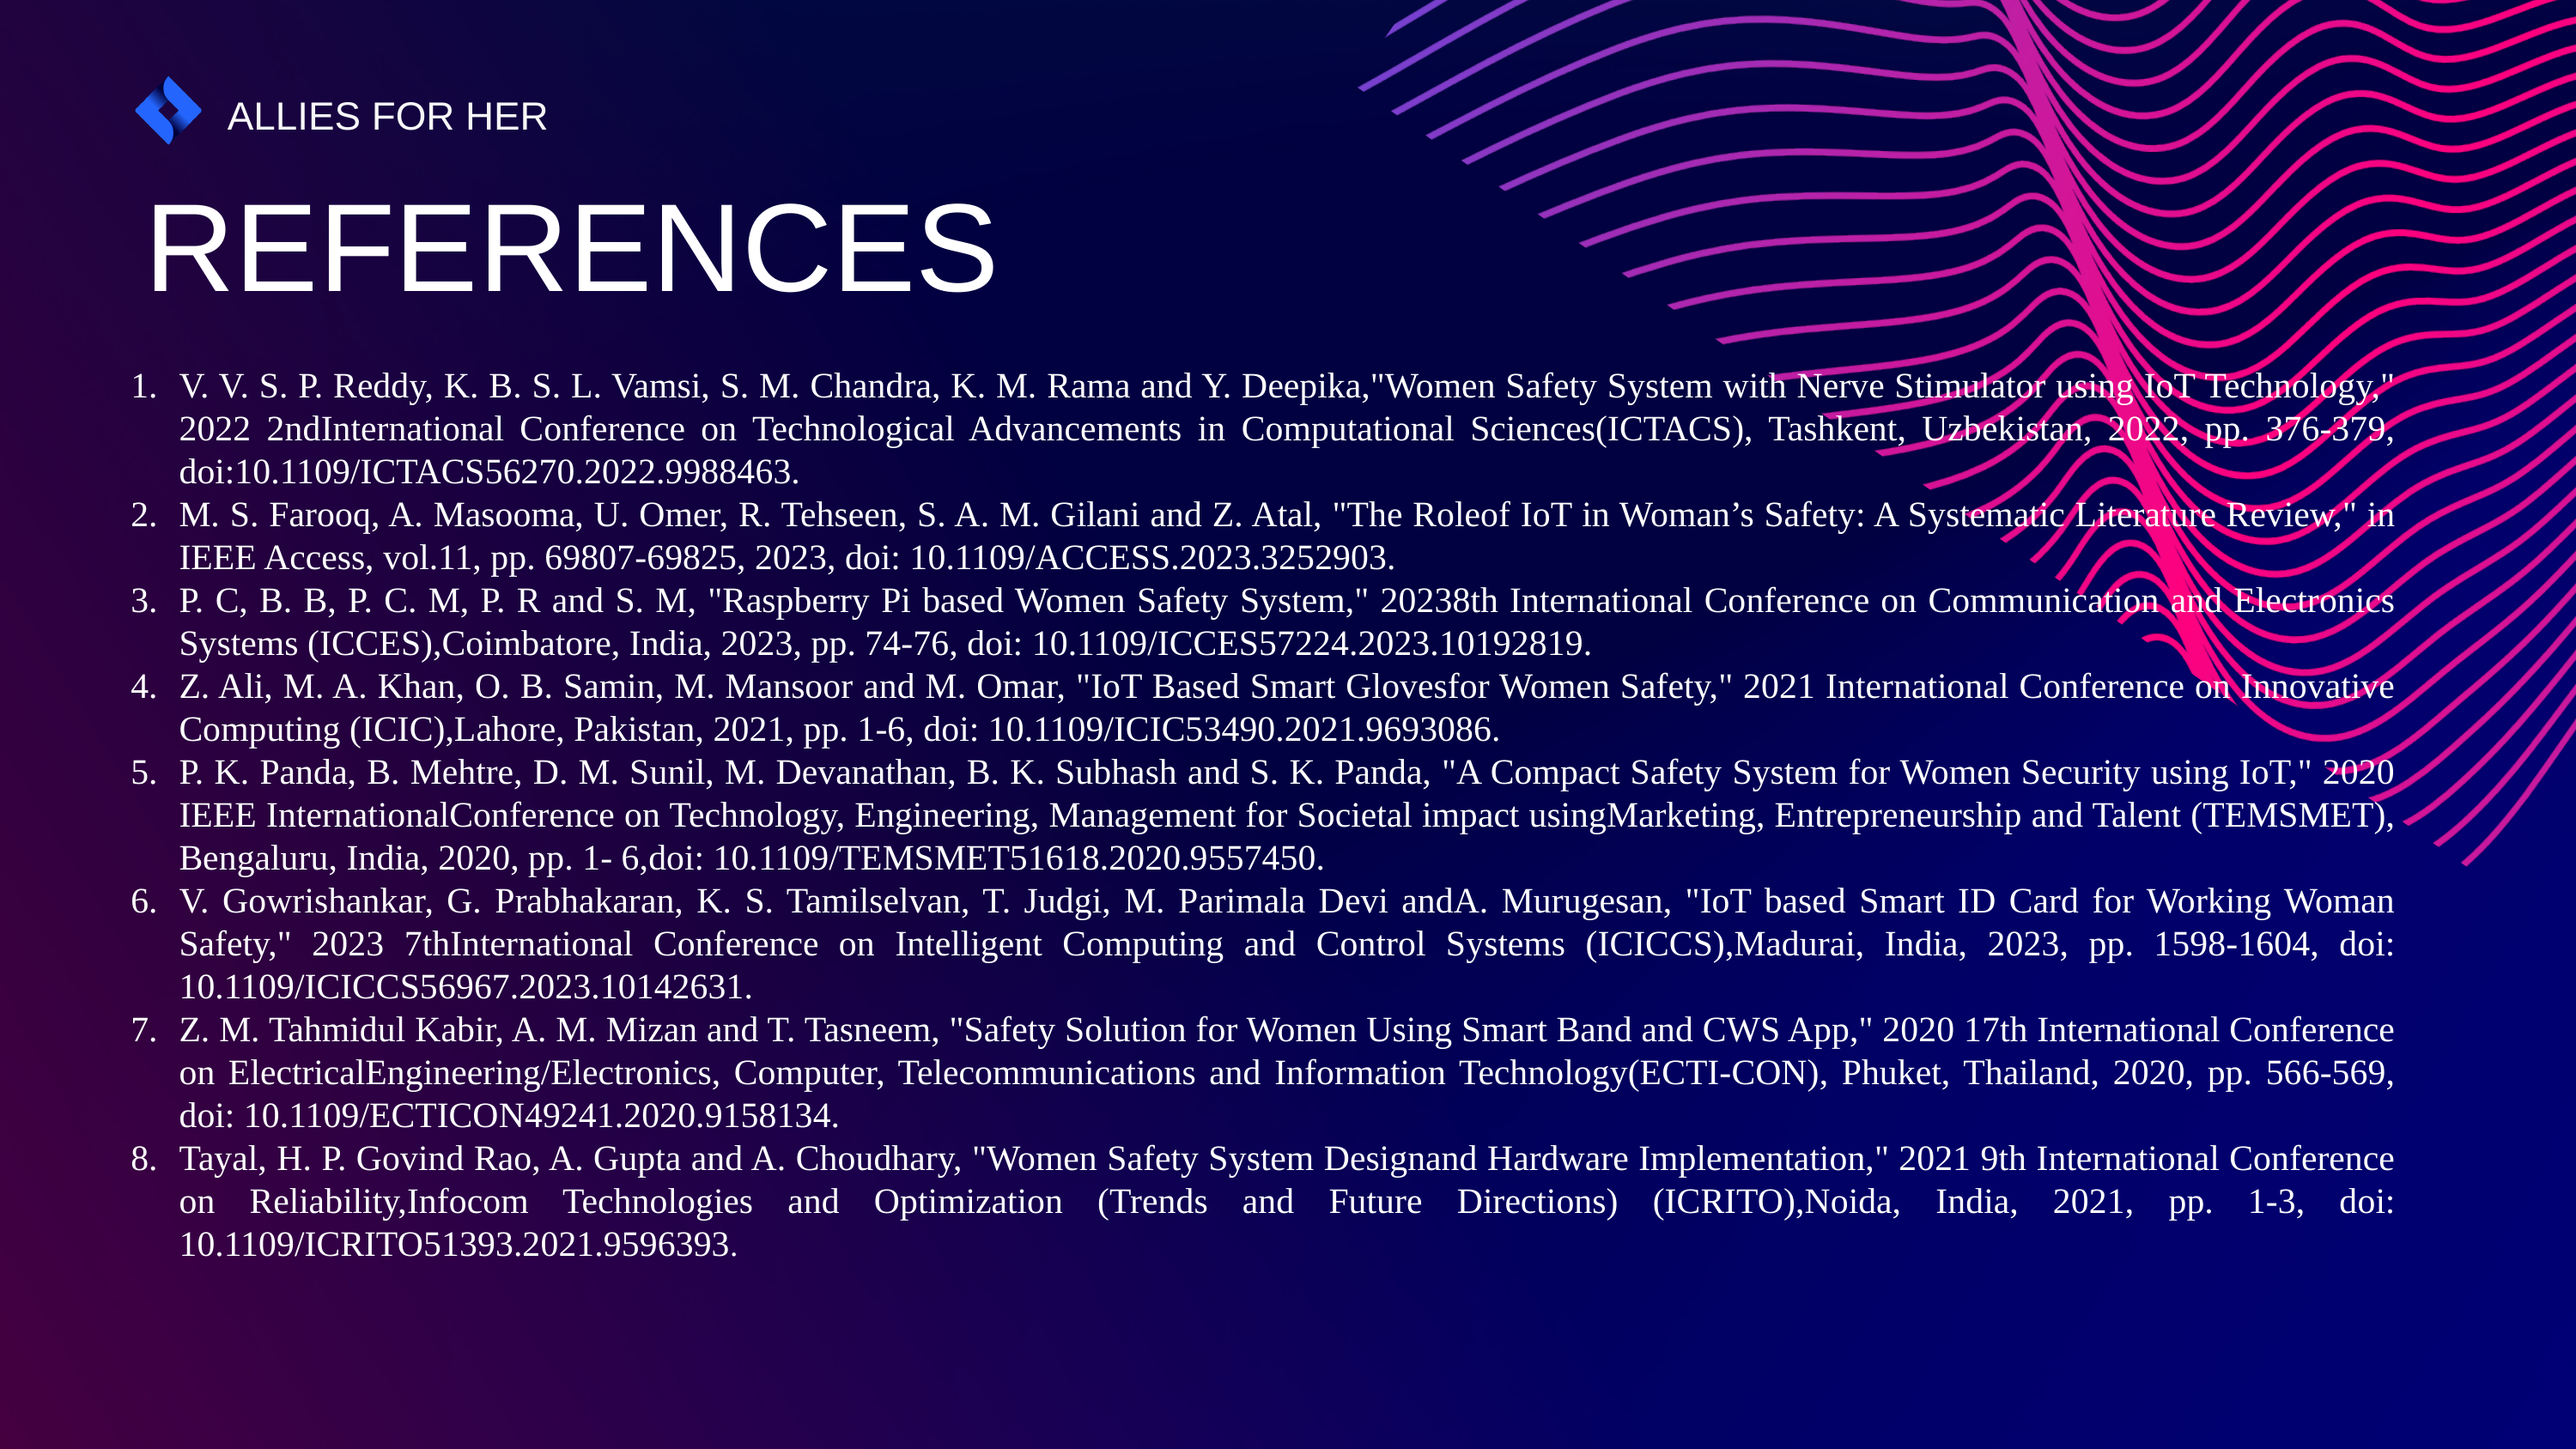

ALLIES FOR HER
REFERENCES
V. V. S. P. Reddy, K. B. S. L. Vamsi, S. M. Chandra, K. M. Rama and Y. Deepika,"Women Safety System with Nerve Stimulator using IoT Technology," 2022 2ndInternational Conference on Technological Advancements in Computational Sciences(ICTACS), Tashkent, Uzbekistan, 2022, pp. 376-379, doi:10.1109/ICTACS56270.2022.9988463.
M. S. Farooq, A. Masooma, U. Omer, R. Tehseen, S. A. M. Gilani and Z. Atal, "The Roleof IoT in Woman’s Safety: A Systematic Literature Review," in IEEE Access, vol.11, pp. 69807-69825, 2023, doi: 10.1109/ACCESS.2023.3252903.
P. C, B. B, P. C. M, P. R and S. M, "Raspberry Pi based Women Safety System," 20238th International Conference on Communication and Electronics Systems (ICCES),Coimbatore, India, 2023, pp. 74-76, doi: 10.1109/ICCES57224.2023.10192819.
Z. Ali, M. A. Khan, O. B. Samin, M. Mansoor and M. Omar, "IoT Based Smart Glovesfor Women Safety," 2021 International Conference on Innovative Computing (ICIC),Lahore, Pakistan, 2021, pp. 1-6, doi: 10.1109/ICIC53490.2021.9693086.
P. K. Panda, B. Mehtre, D. M. Sunil, M. Devanathan, B. K. Subhash and S. K. Panda, "A Compact Safety System for Women Security using IoT," 2020 IEEE InternationalConference on Technology, Engineering, Management for Societal impact usingMarketing, Entrepreneurship and Talent (TEMSMET), Bengaluru, India, 2020, pp. 1- 6,doi: 10.1109/TEMSMET51618.2020.9557450.
V. Gowrishankar, G. Prabhakaran, K. S. Tamilselvan, T. Judgi, M. Parimala Devi andA. Murugesan, "IoT based Smart ID Card for Working Woman Safety," 2023 7thInternational Conference on Intelligent Computing and Control Systems (ICICCS),Madurai, India, 2023, pp. 1598-1604, doi: 10.1109/ICICCS56967.2023.10142631.
Z. M. Tahmidul Kabir, A. M. Mizan and T. Tasneem, "Safety Solution for Women Using Smart Band and CWS App," 2020 17th International Conference on ElectricalEngineering/Electronics, Computer, Telecommunications and Information Technology(ECTI-CON), Phuket, Thailand, 2020, pp. 566-569, doi: 10.1109/ECTICON49241.2020.9158134.
Tayal, H. P. Govind Rao, A. Gupta and A. Choudhary, "Women Safety System Designand Hardware Implementation," 2021 9th International Conference on Reliability,Infocom Technologies and Optimization (Trends and Future Directions) (ICRITO),Noida, India, 2021, pp. 1-3, doi: 10.1109/ICRITO51393.2021.9596393.